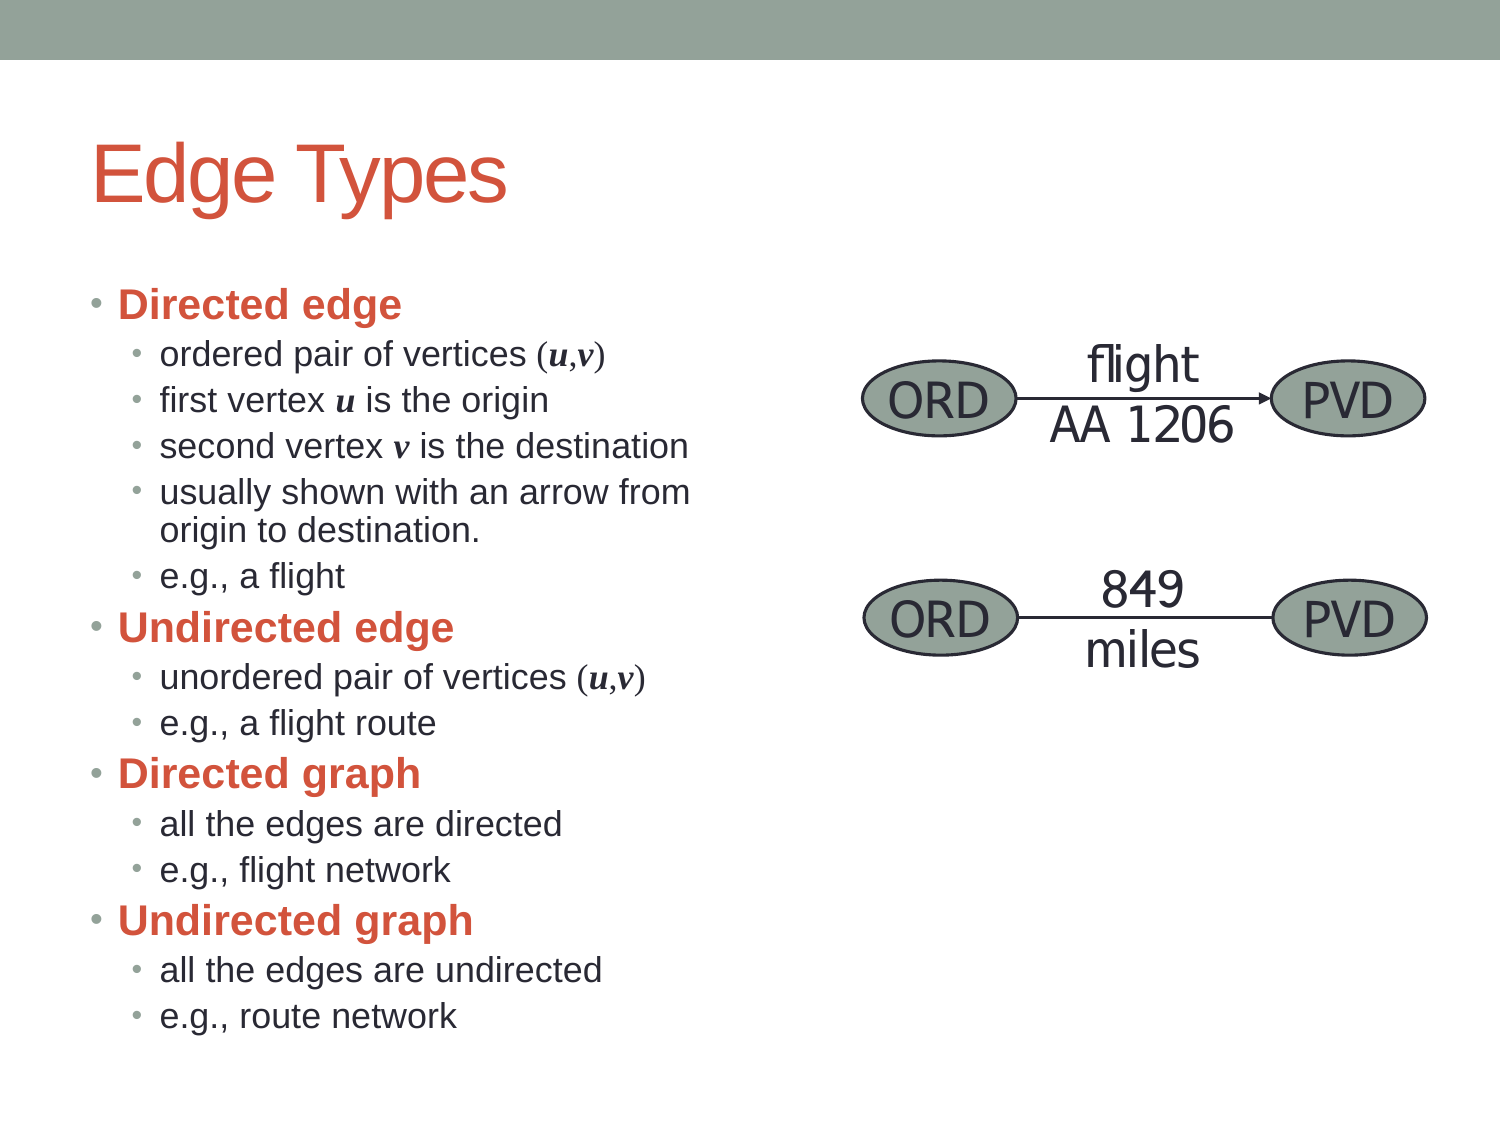

# Edge Types
Directed edge
ordered pair of vertices (u,v)
first vertex u is the origin
second vertex v is the destination
usually shown with an arrow from origin to destination.
e.g., a flight
Undirected edge
unordered pair of vertices (u,v)
e.g., a flight route
Directed graph
all the edges are directed
e.g., flight network
Undirected graph
all the edges are undirected
e.g., route network
flight
AA 1206
ORD
PVD
849
miles
ORD
PVD